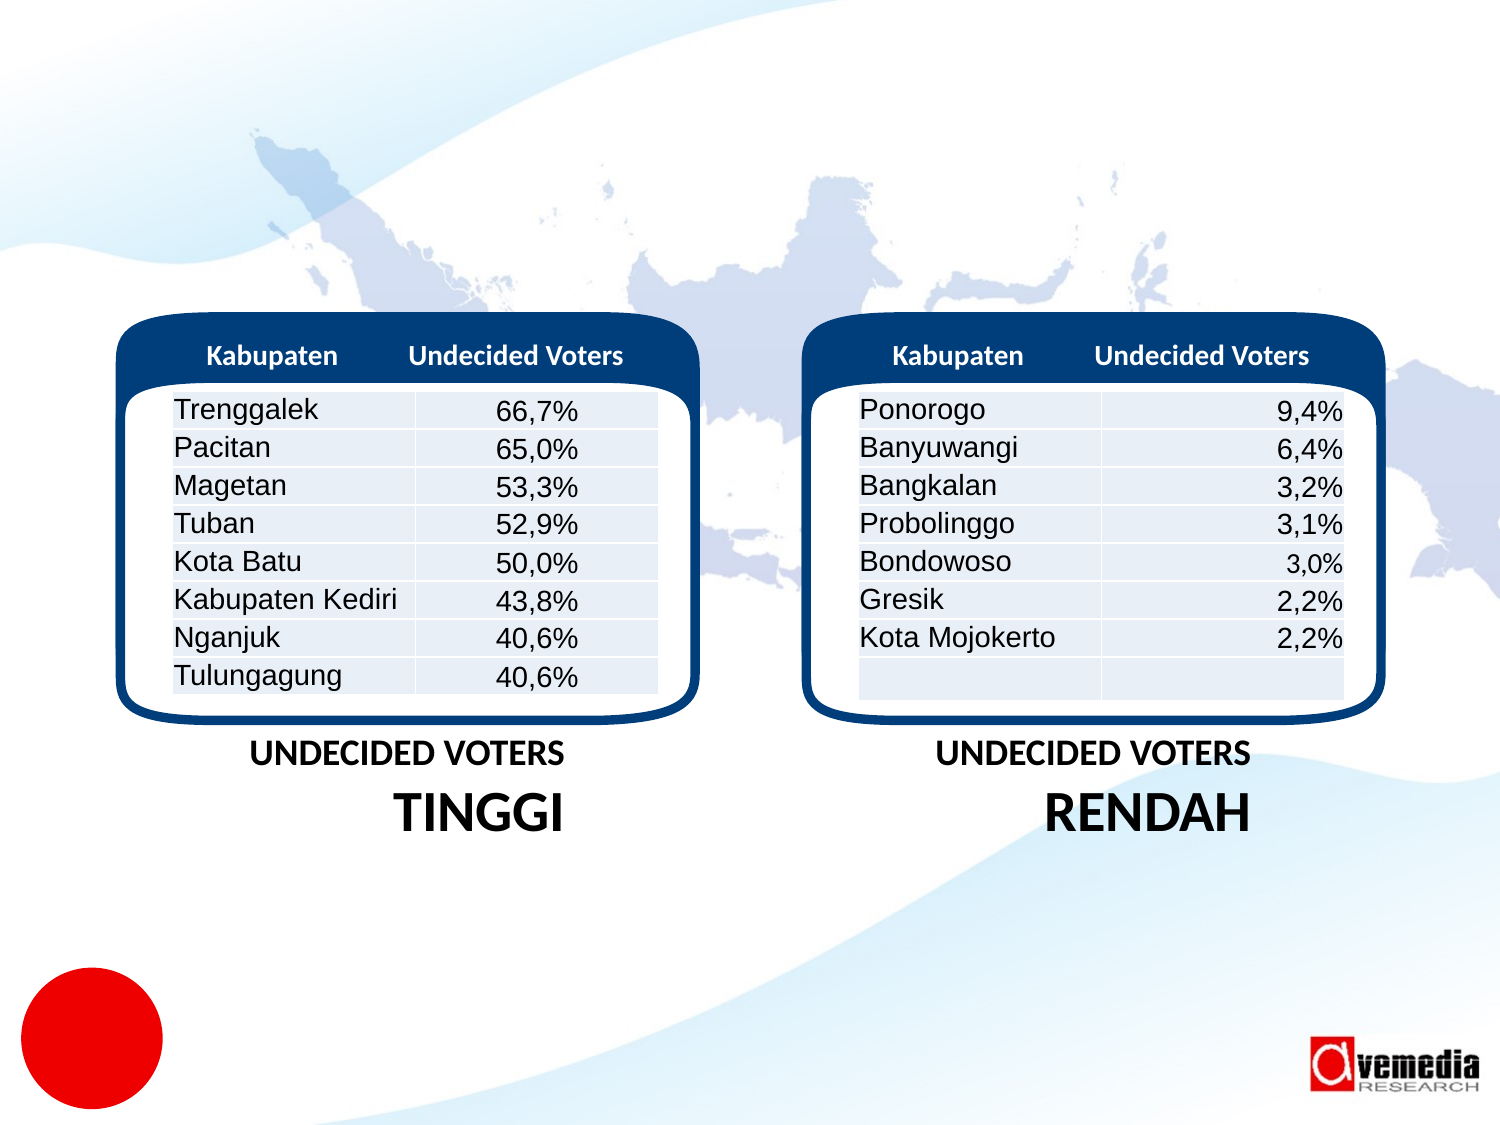

Undecided Voters
Undecided Voters
Kabupaten
Kabupaten

| Trenggalek | 66,7% |
| --- | --- |
| Pacitan | 65,0% |
| Magetan | 53,3% |
| Tuban | 52,9% |
| Kota Batu | 50,0% |
| Kabupaten Kediri | 43,8% |
| Nganjuk | 40,6% |
| Tulungagung | 40,6% |
| Ponorogo | 9,4% |
| --- | --- |
| Banyuwangi | 6,4% |
| Bangkalan | 3,2% |
| Probolinggo | 3,1% |
| Bondowoso | 3,0% |
| Gresik | 2,2% |
| Kota Mojokerto | 2,2% |
|  |  |
UNDECIDED VOTERS
TINGGI
UNDECIDED VOTERS
RENDAH